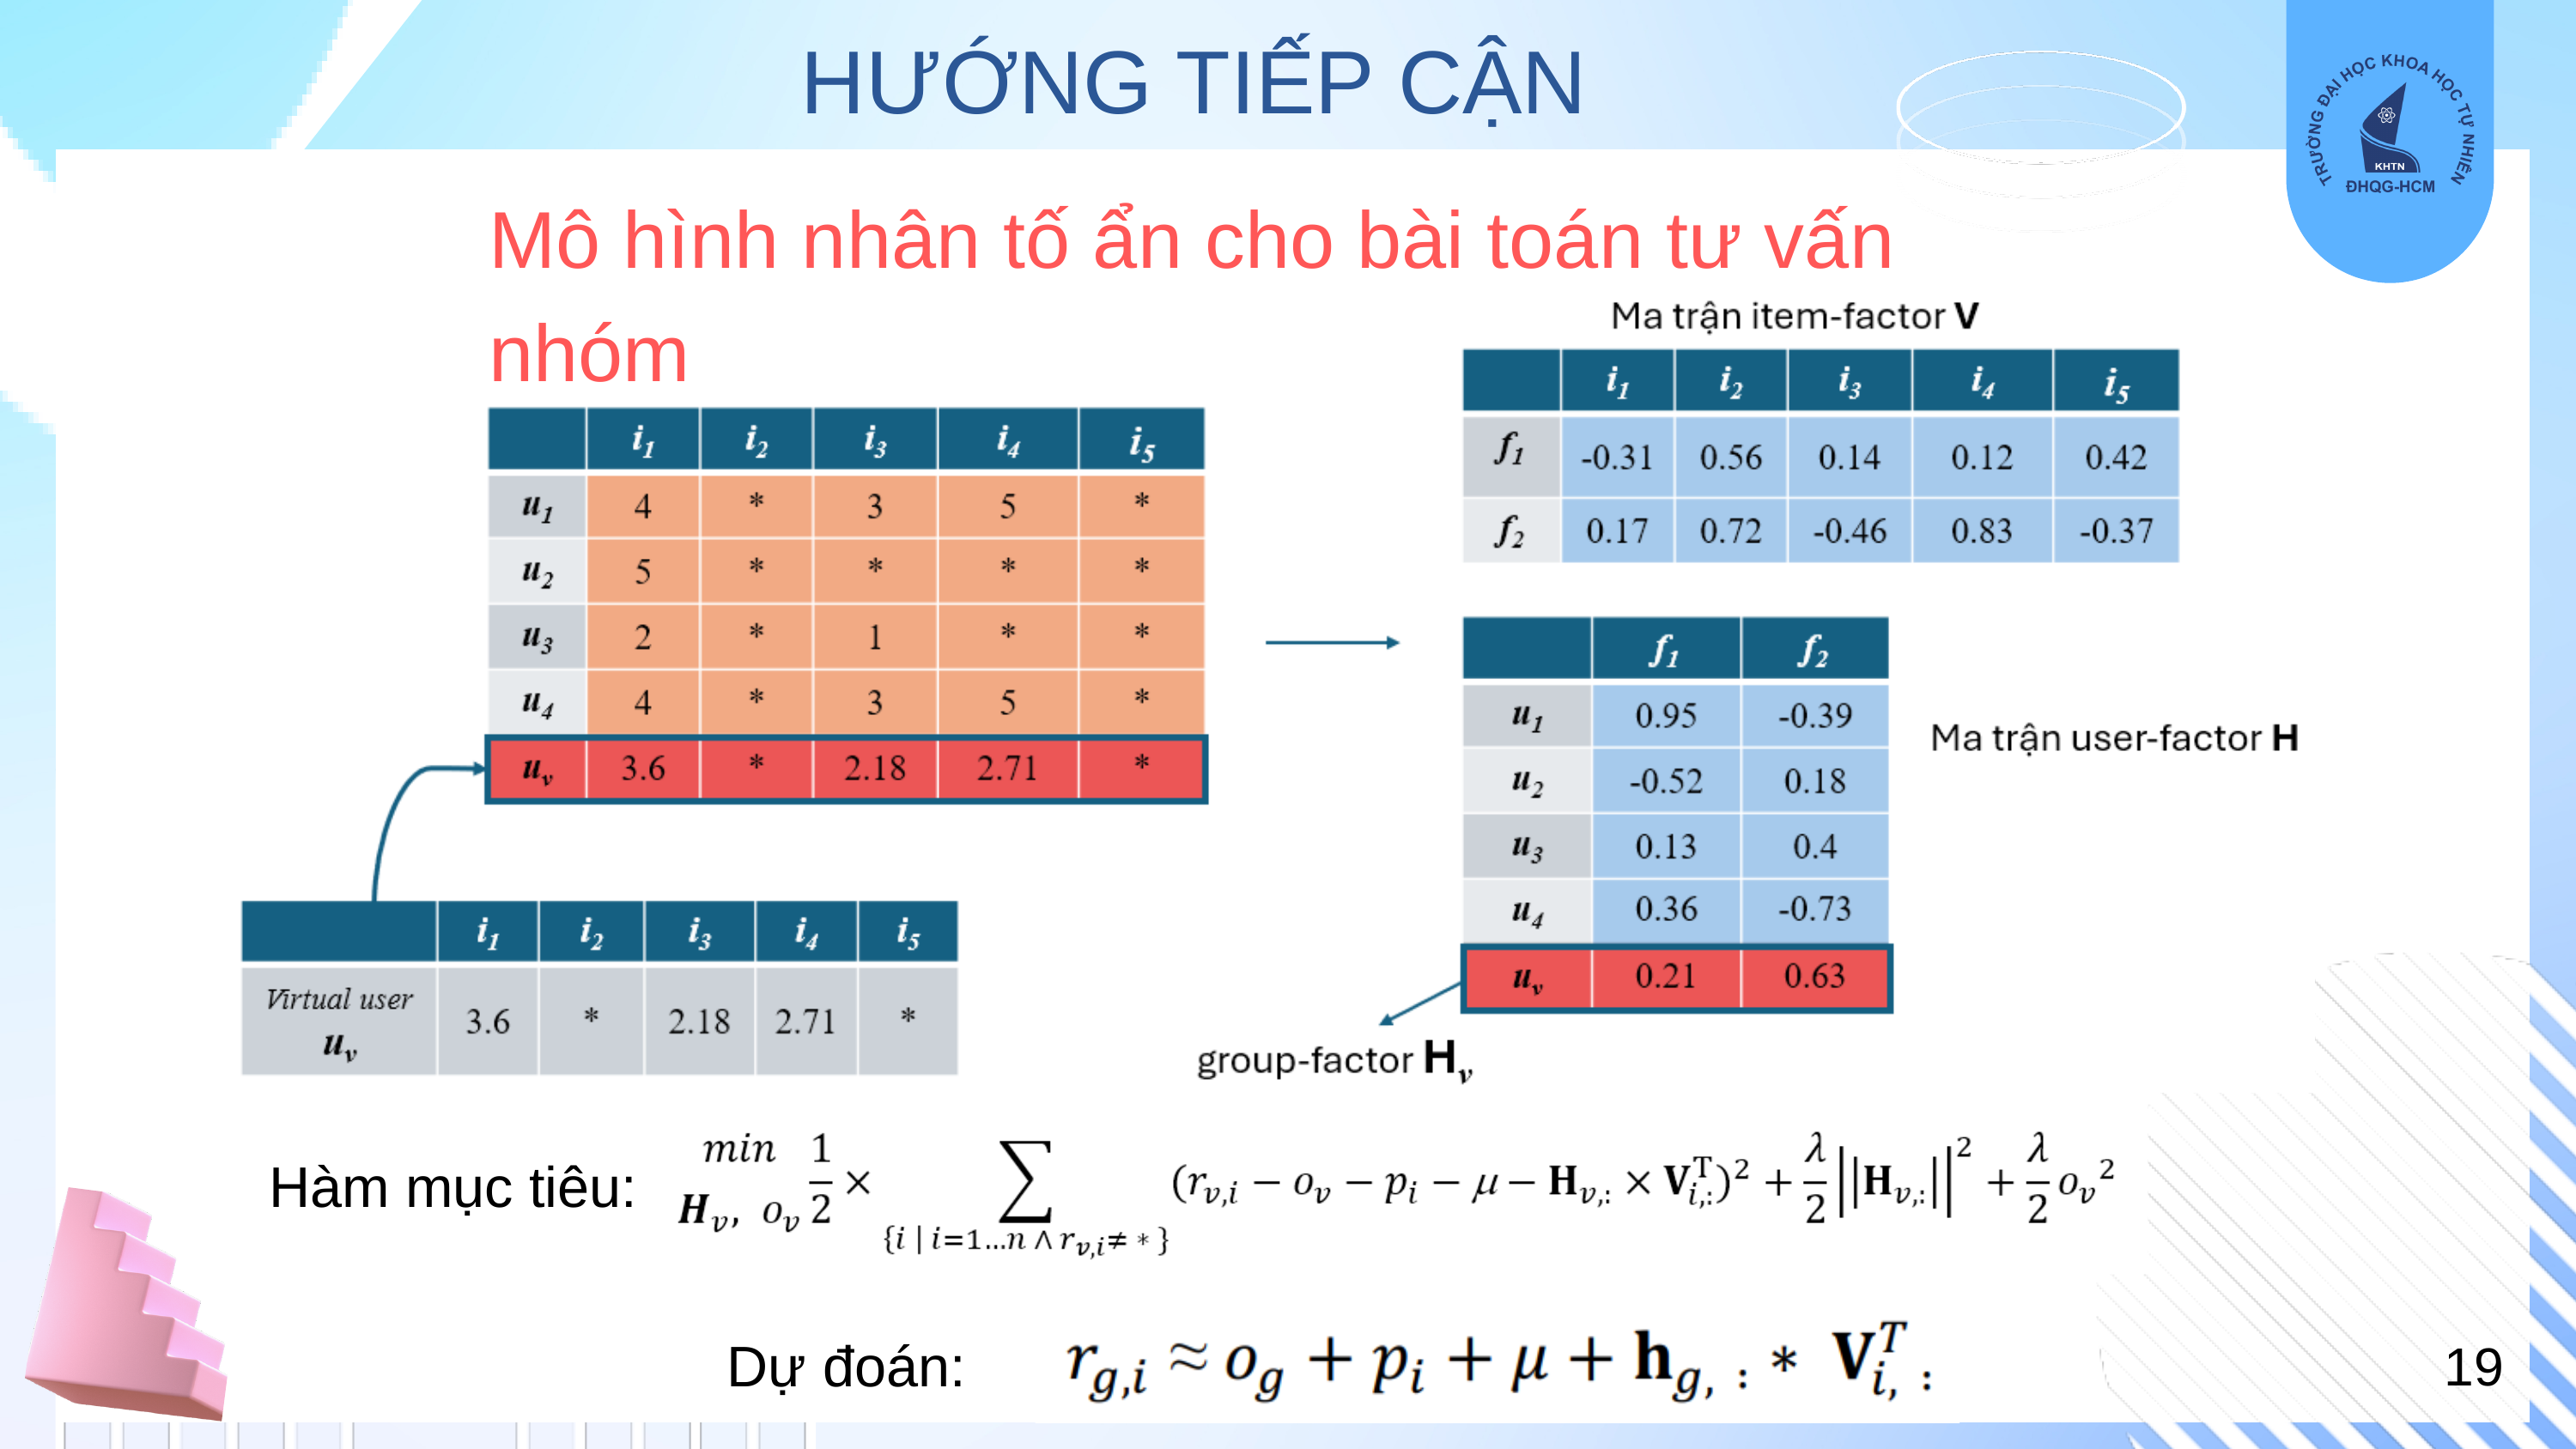

HƯỚNG TIẾP CẬN

V
Mô hình nhân tố ẩn cho bài toán tư vấn nhóm

Hàm mục tiêu:

Dự đoán:
19